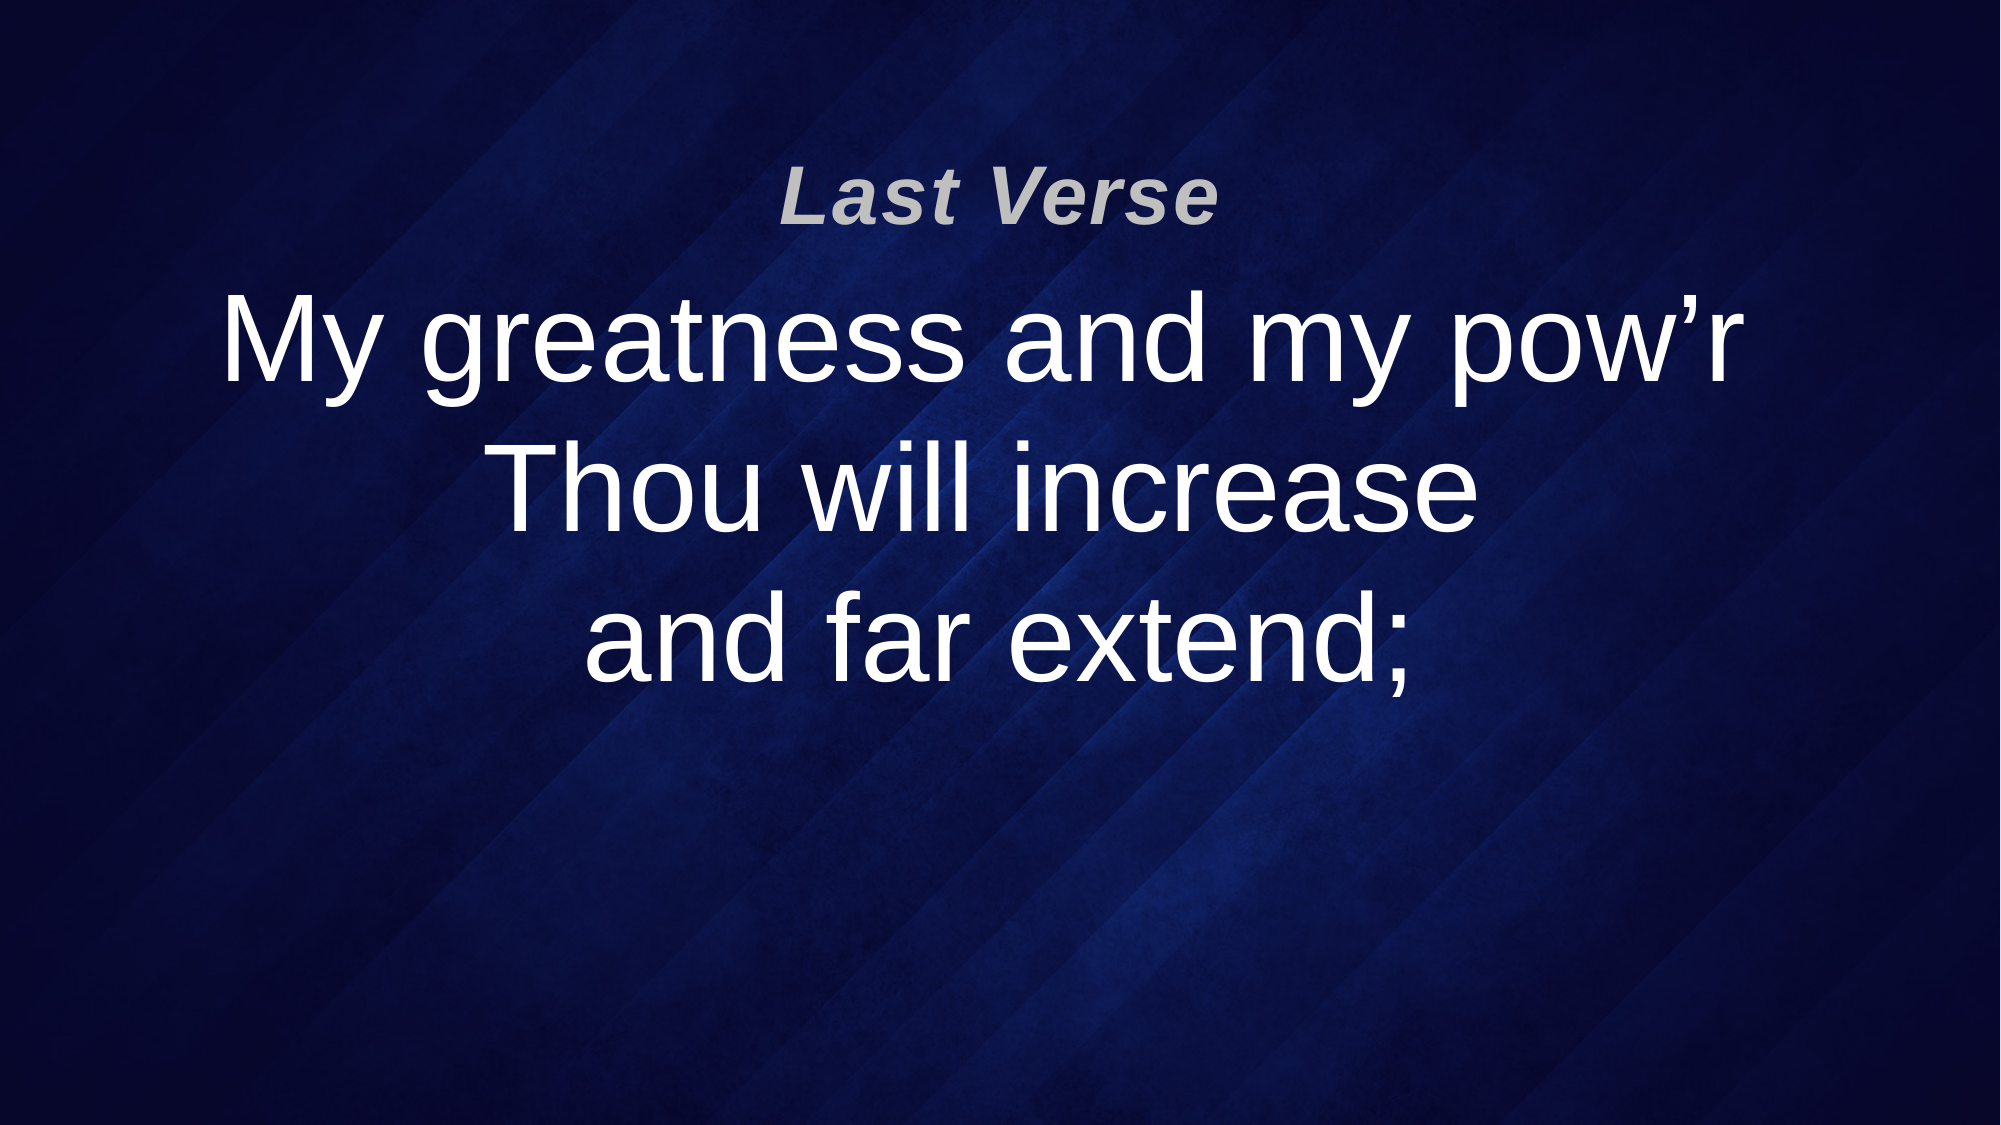

Last Verse
# My greatness and my pow’r Thou will increase and far extend;